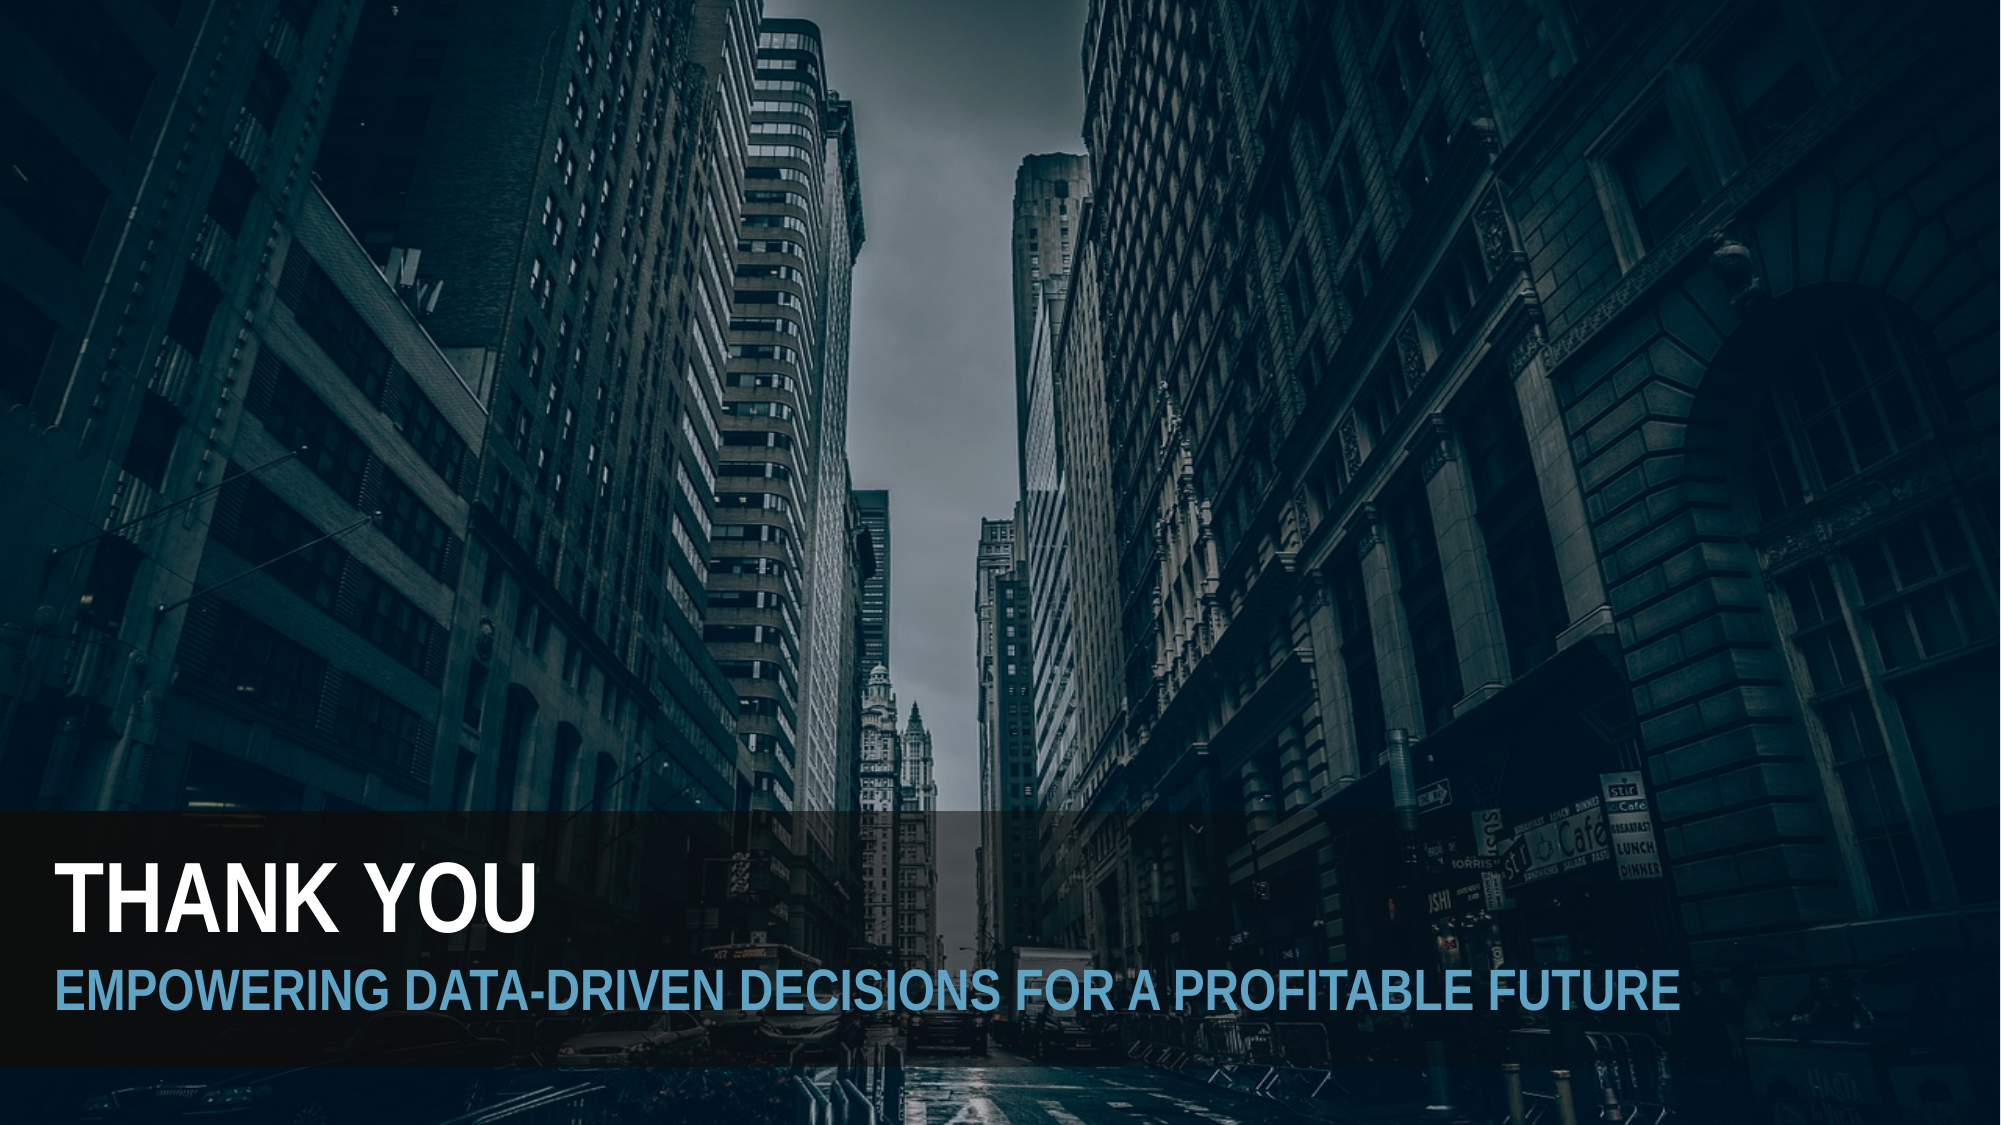

Thank You
Empowering Data-Driven Decisions for a Profitable Future